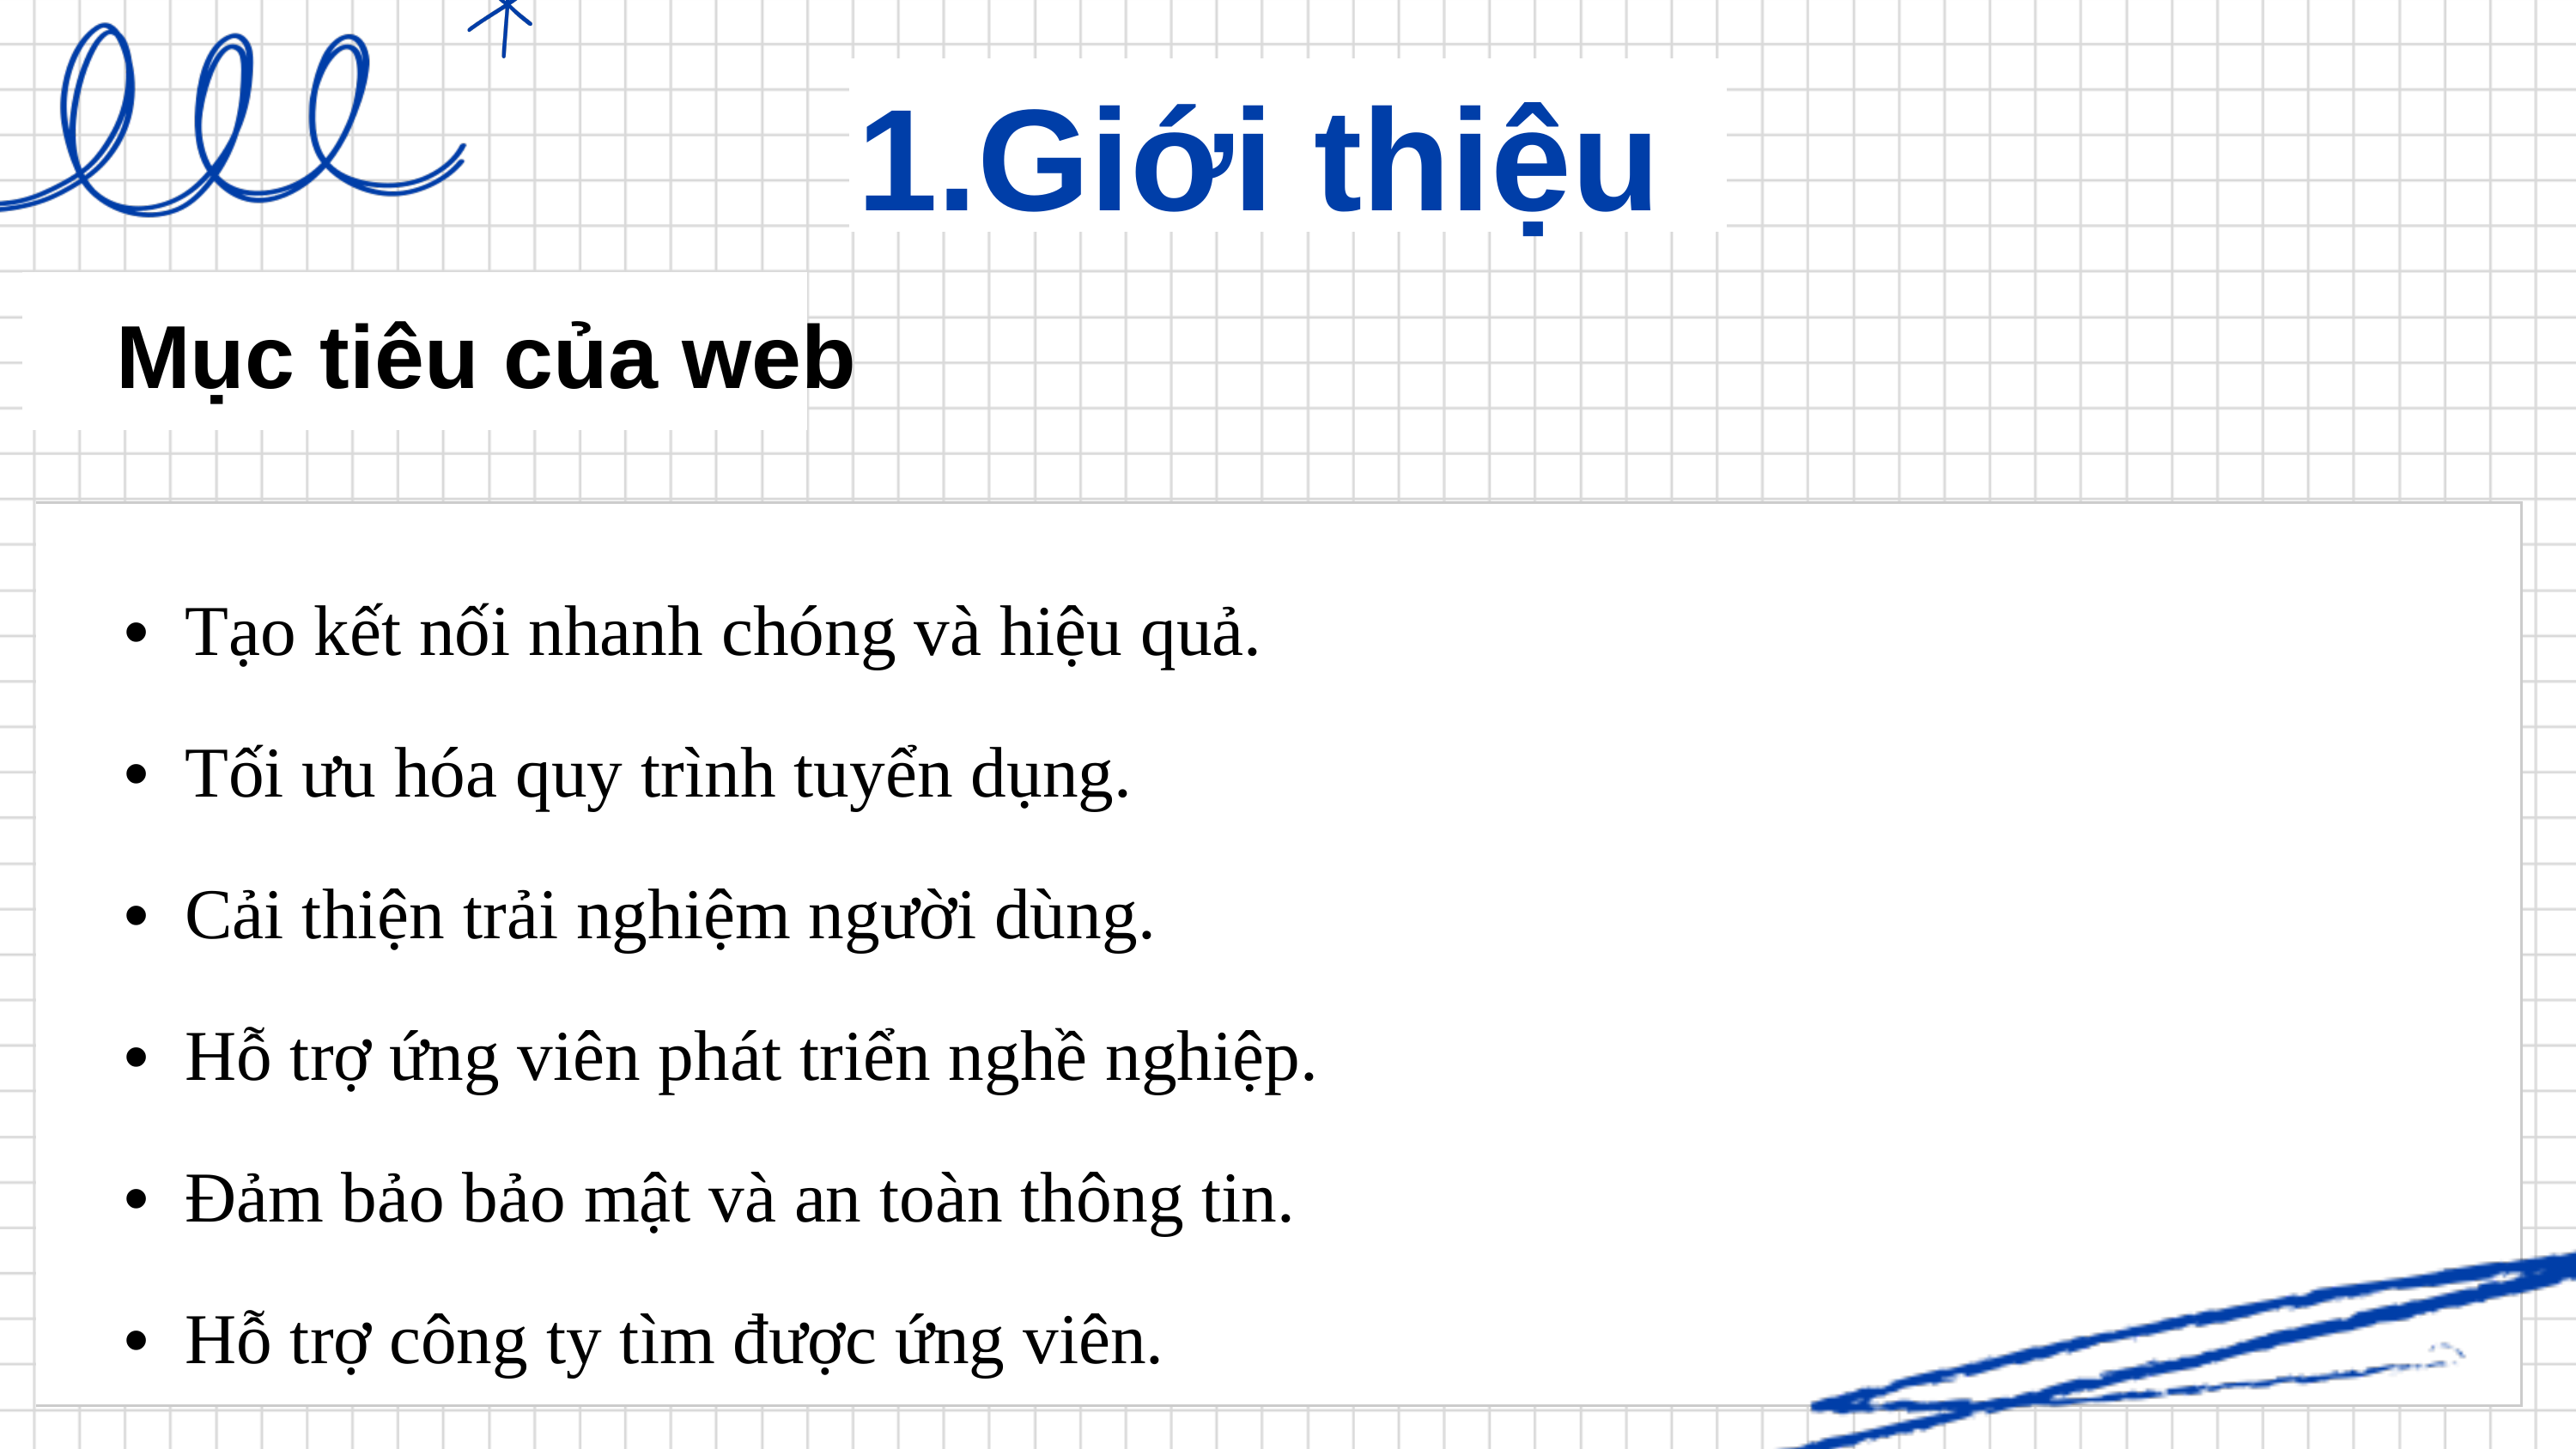

1.Giới thiệu

Mục tiêu của web
| Tạo kết nối nhanh chóng và hiệu quả. Tối ưu hóa quy trình tuyển dụng. Cải thiện trải nghiệm người dùng. Hỗ trợ ứng viên phát triển nghề nghiệp. Đảm bảo bảo mật và an toàn thông tin. Hỗ trợ công ty tìm được ứng viên. |
| --- |